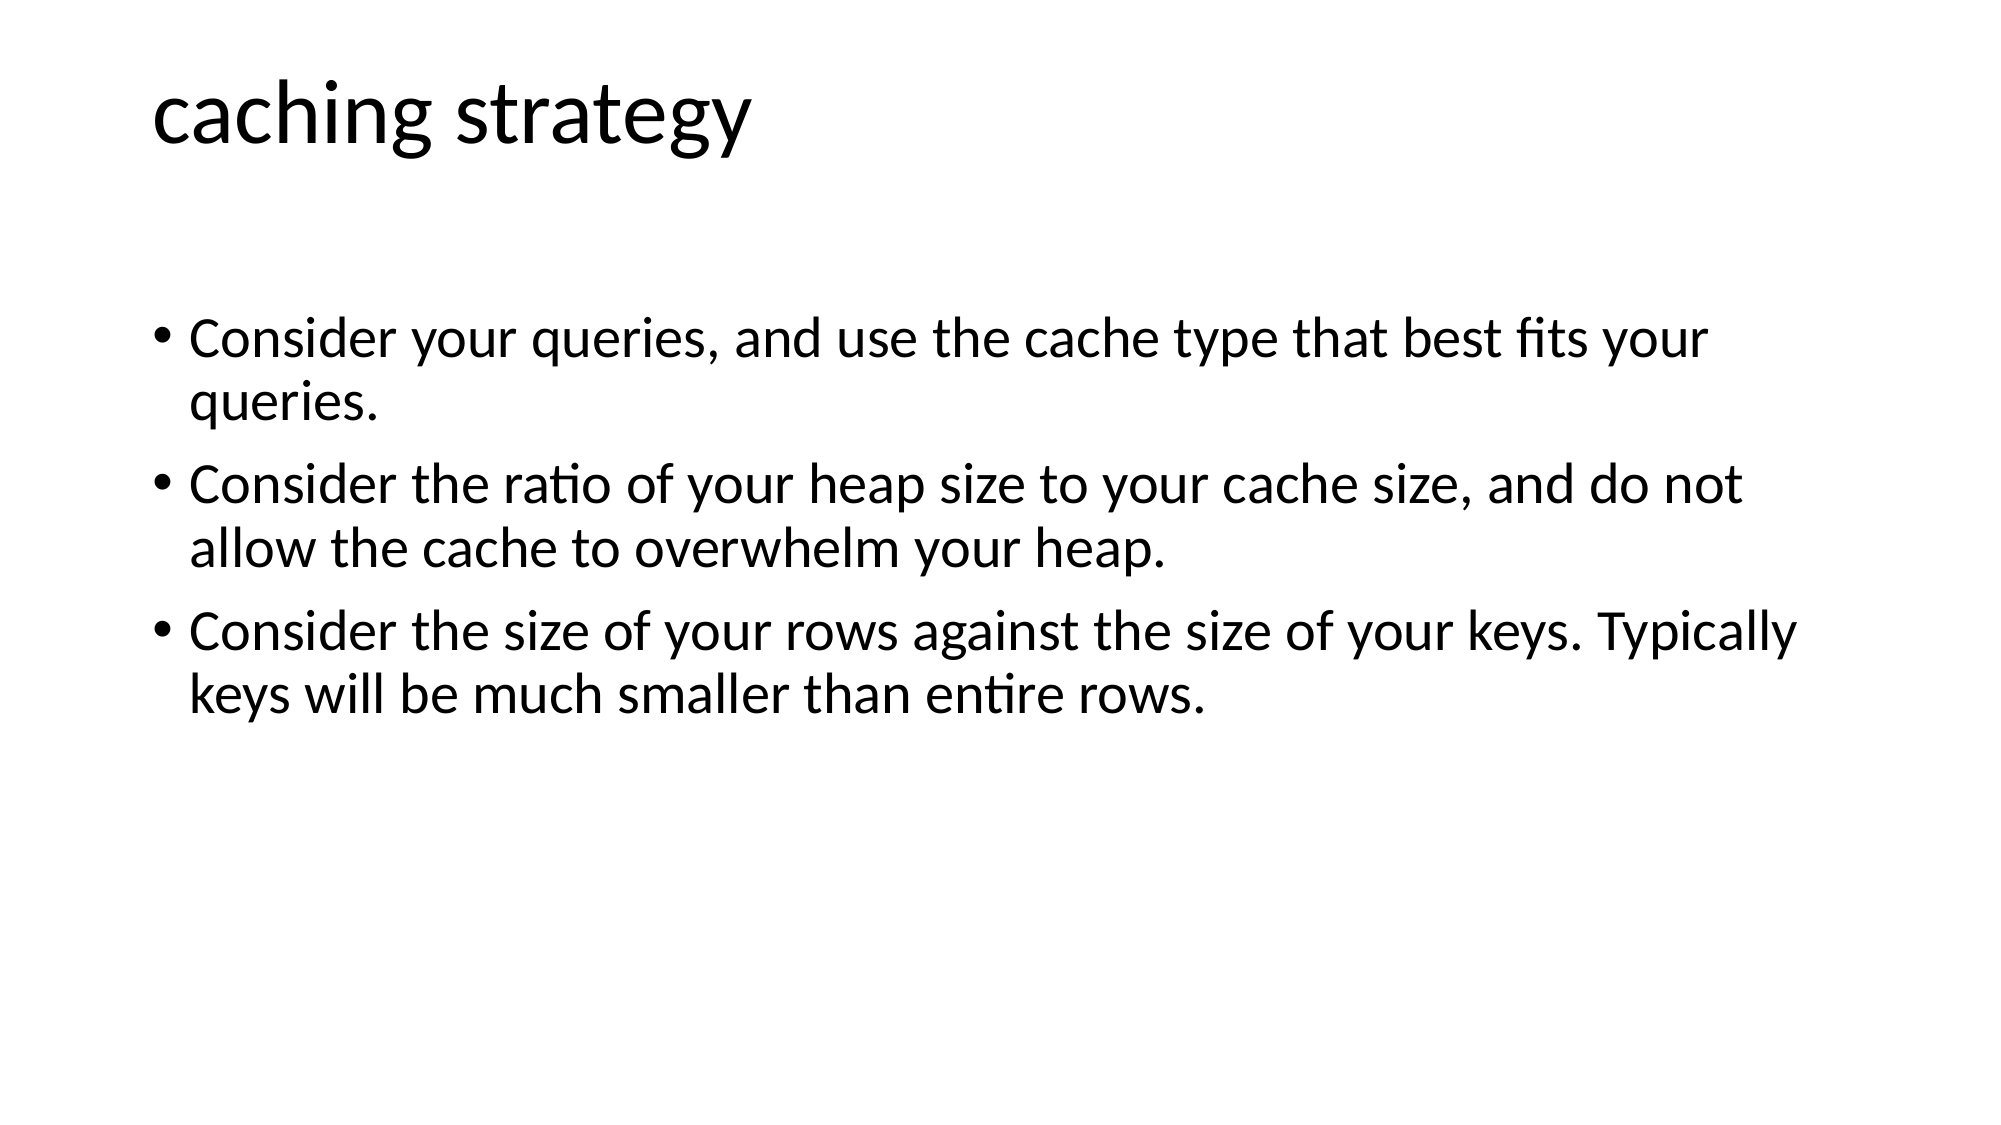

# caching strategy
Consider your queries, and use the cache type that best fits your queries.
Consider the ratio of your heap size to your cache size, and do not allow the cache to overwhelm your heap.
Consider the size of your rows against the size of your keys. Typically keys will be much smaller than entire rows.